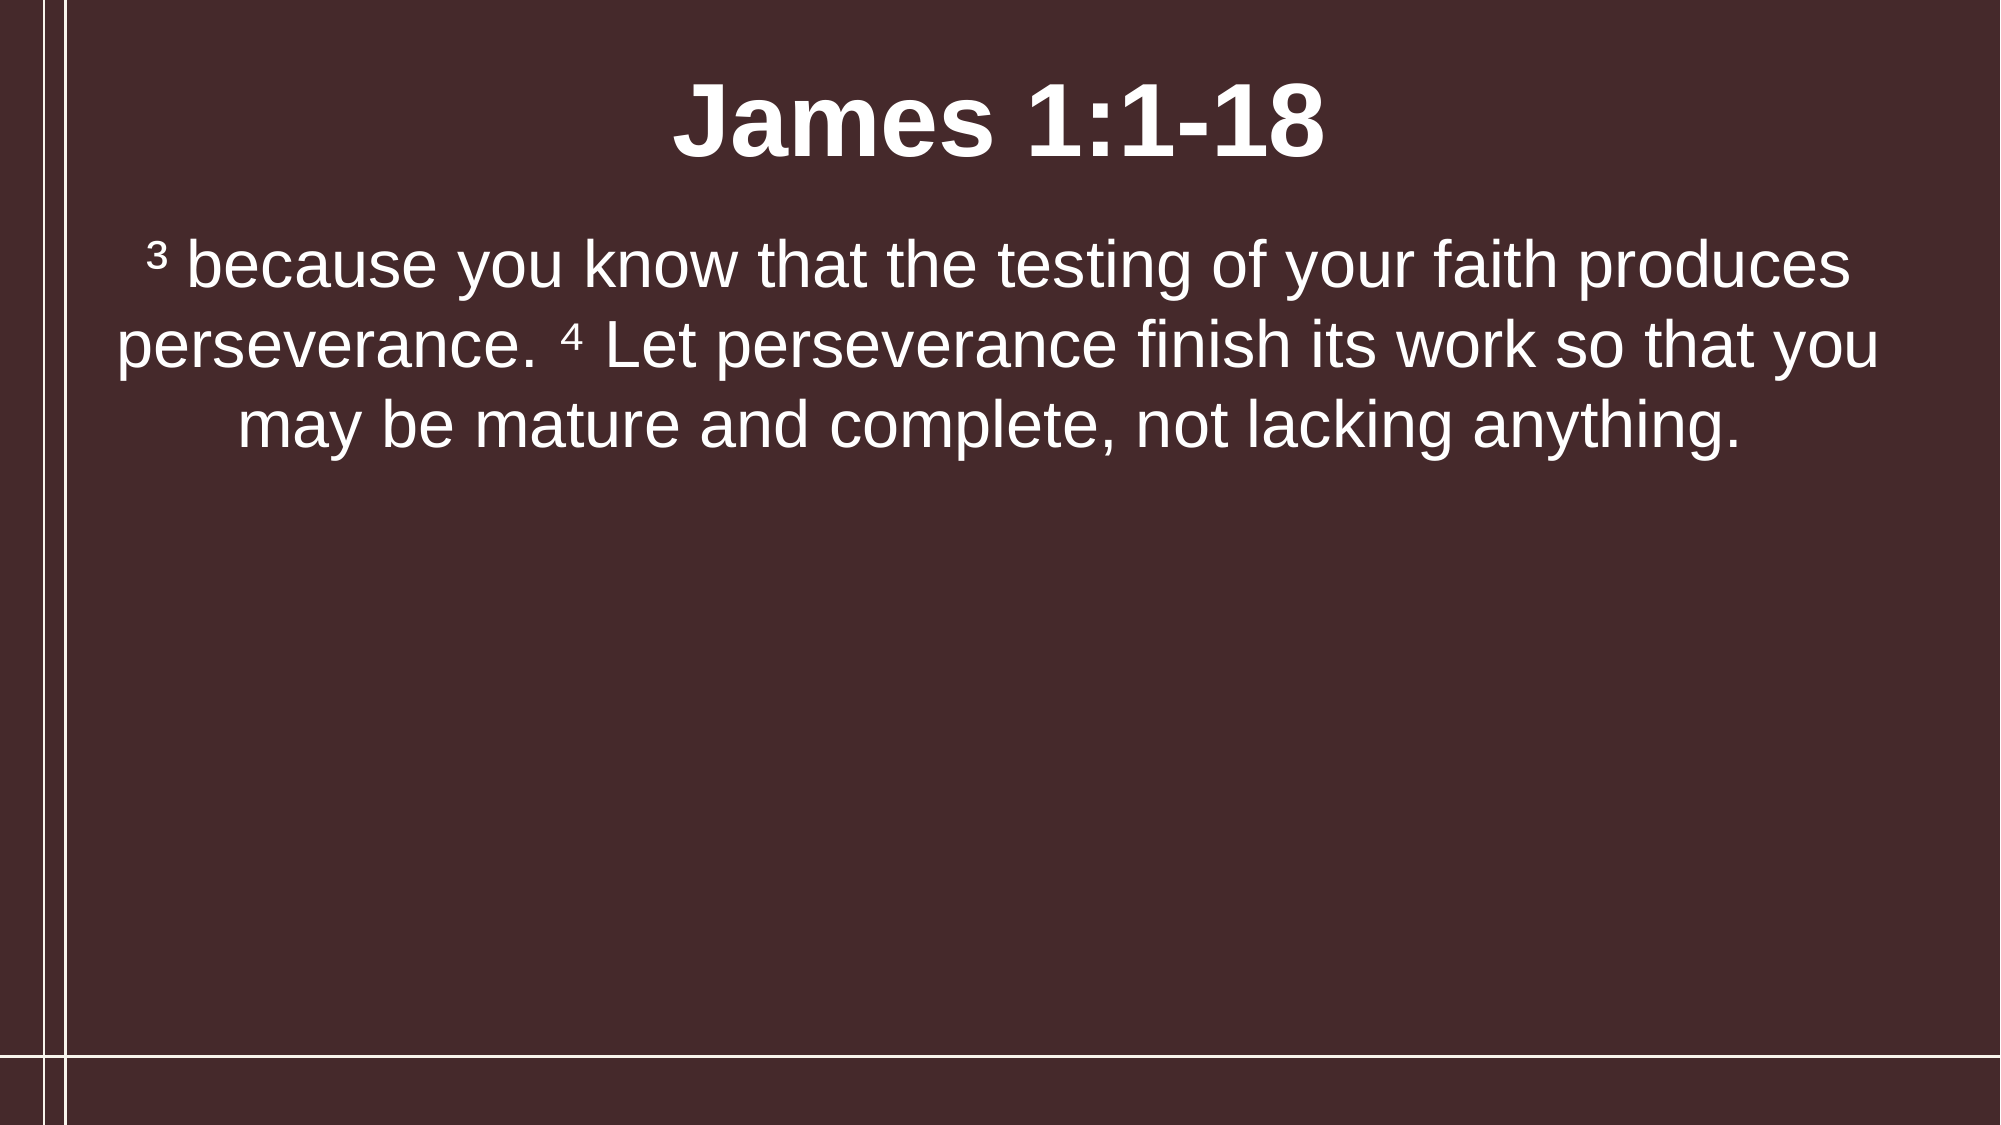

James 1:1-18
³ because you know that the testing of your faith produces perseverance. ⁴ Let perseverance finish its work so that you may be mature and complete, not lacking anything.